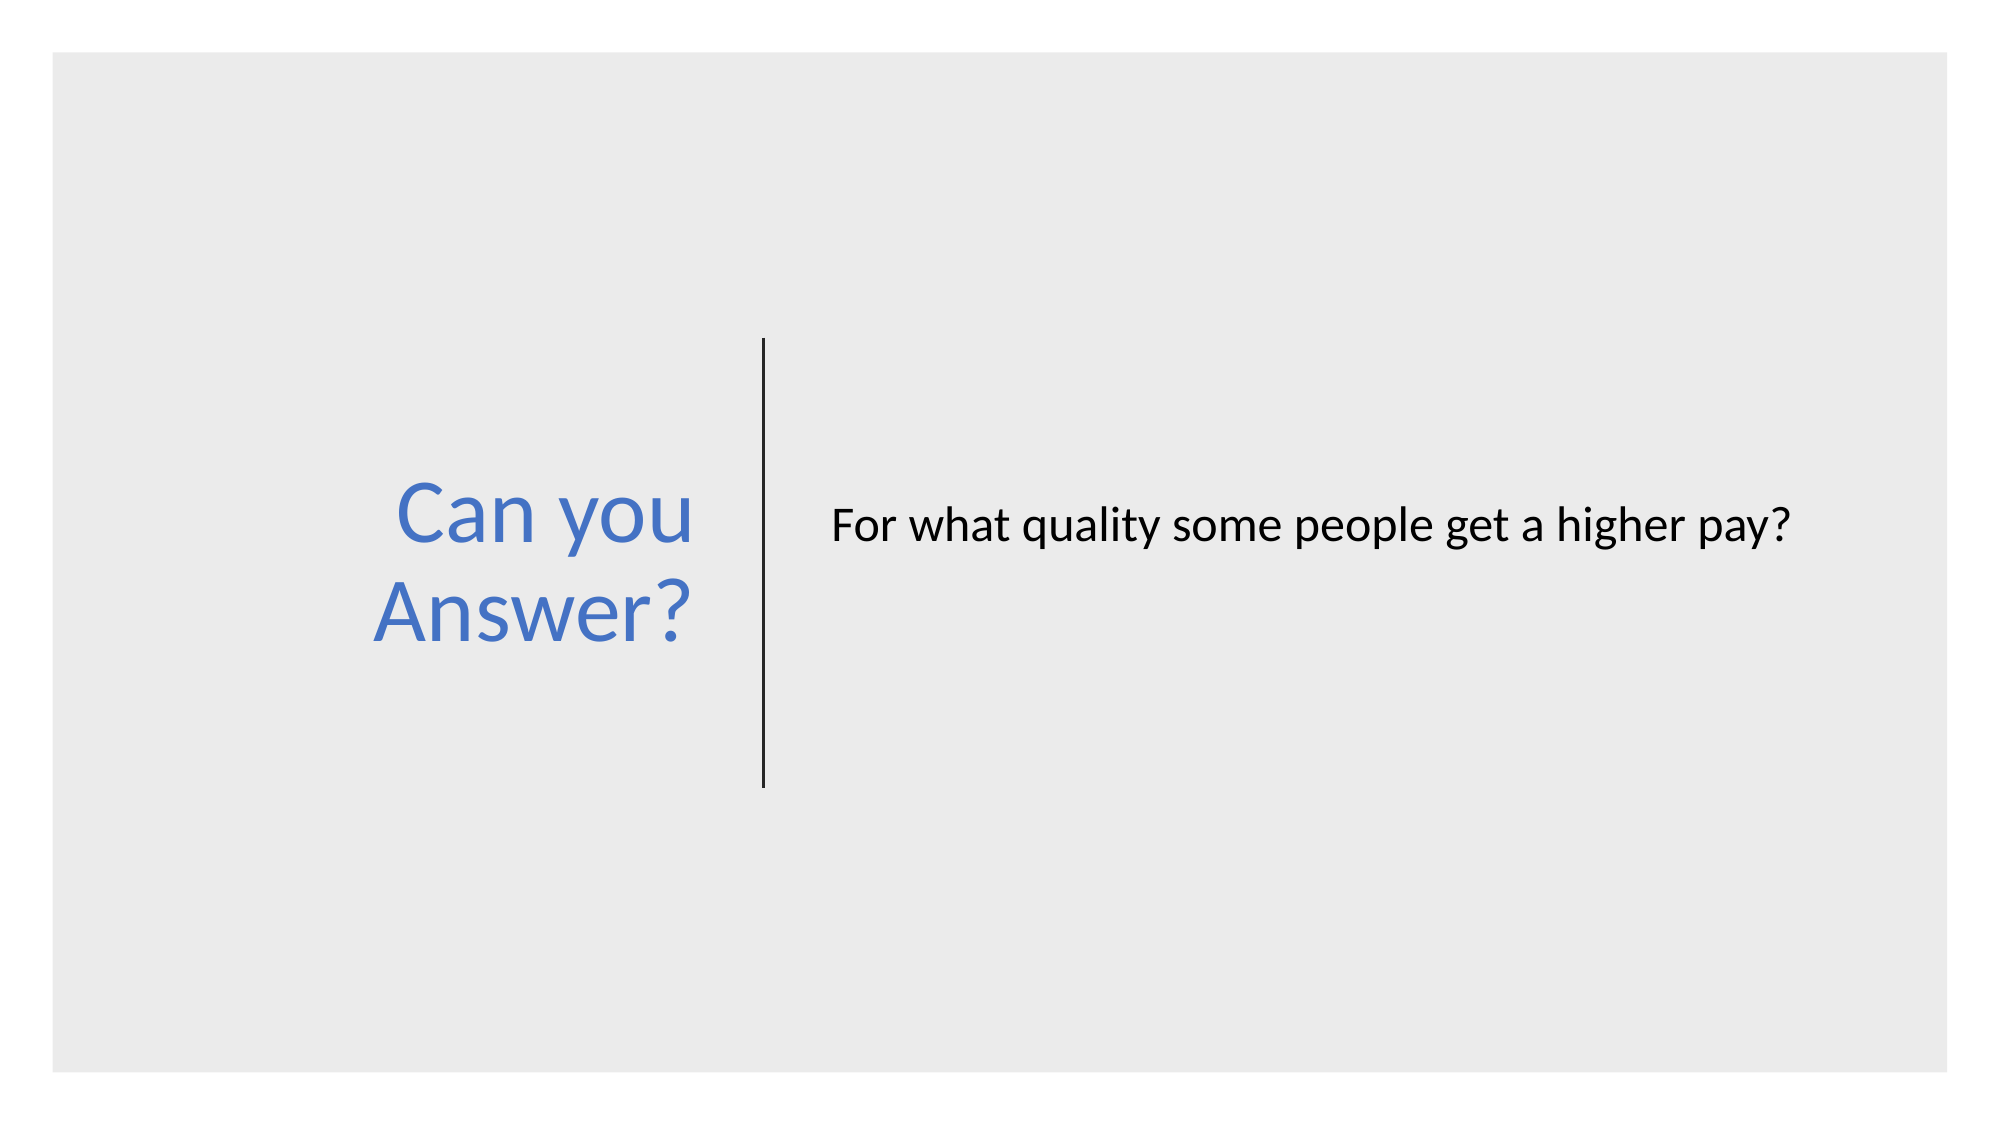

# Can you Answer?
For what quality some people get a higher pay?